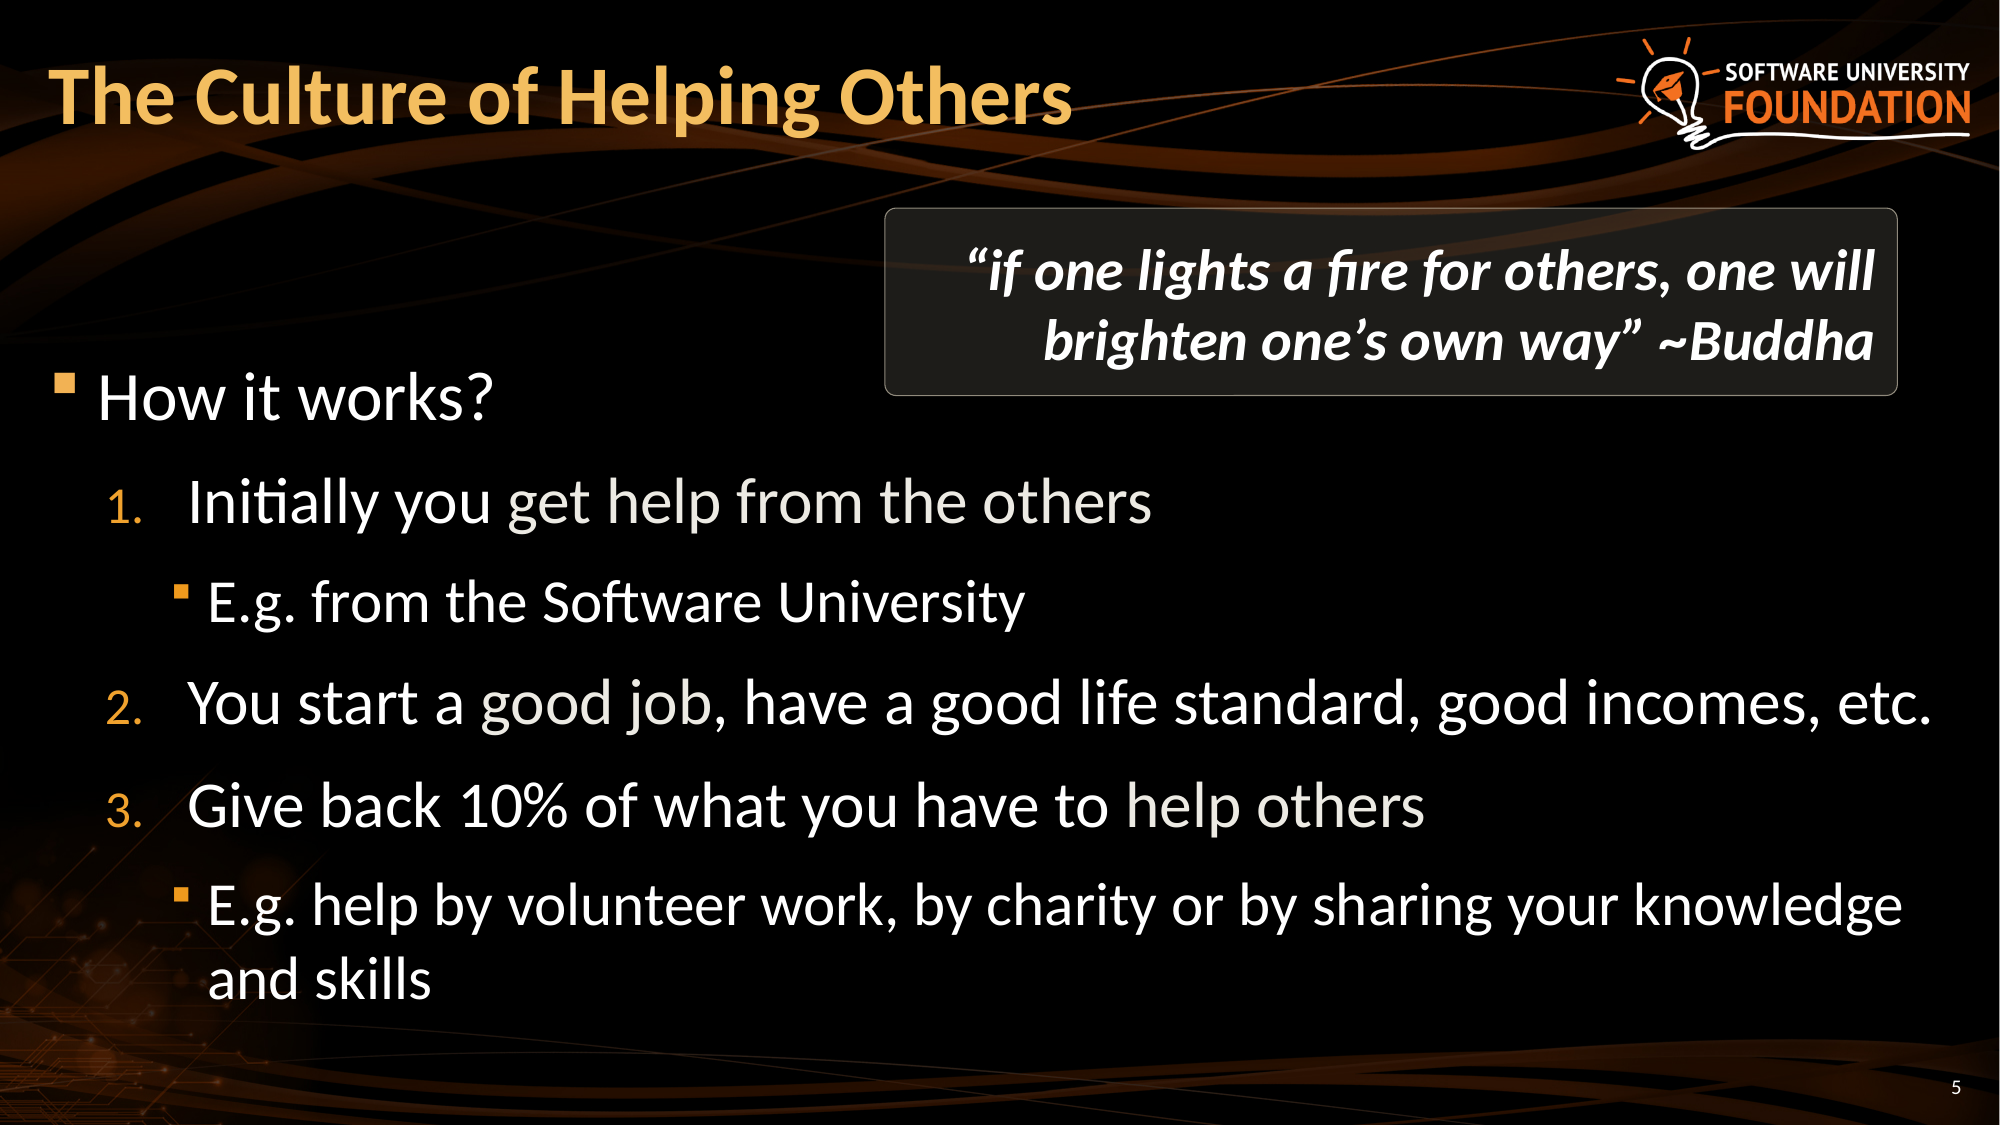

# The Culture of Helping Others
“if one lights a fire for others, one will brighten one’s own way” ~Buddha
How it works?
Initially you get help from the others
E.g. from the Software University
You start a good job, have a good life standard, good incomes, etc.
Give back 10% of what you have to help others
E.g. help by volunteer work, by charity or by sharing your knowledge and skills
5